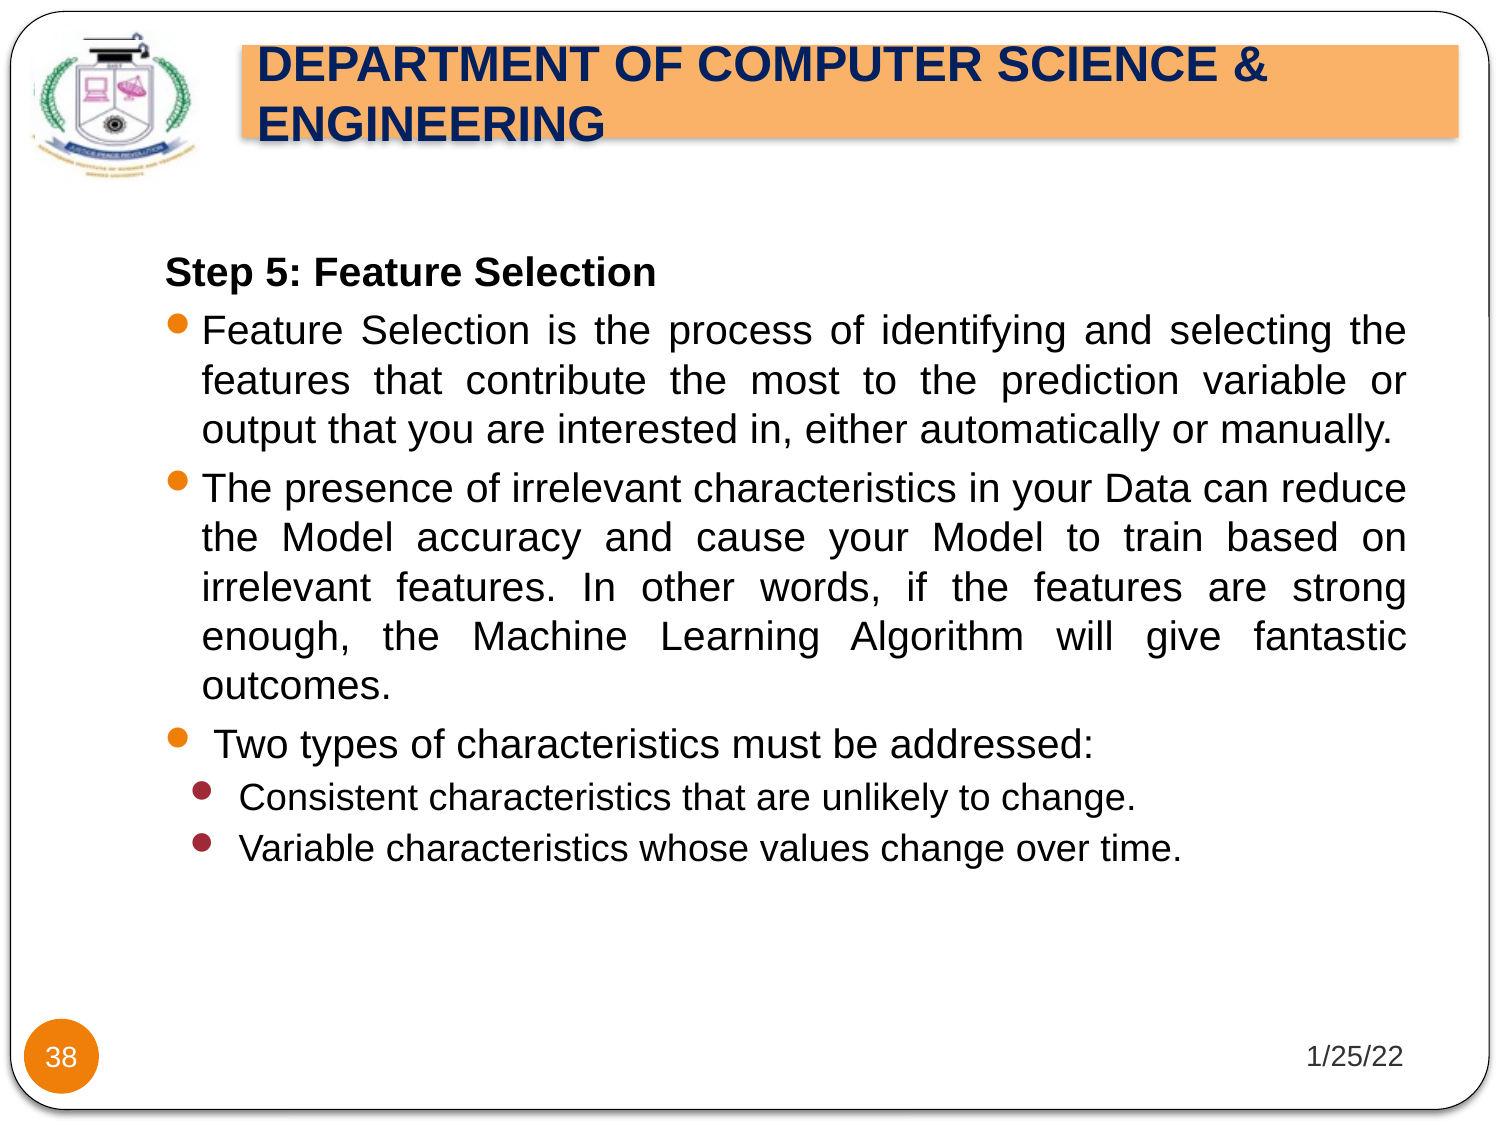

#
Step 5: Feature Selection
Feature Selection is the process of identifying and selecting the features that contribute the most to the prediction variable or output that you are interested in, either automatically or manually.
The presence of irrelevant characteristics in your Data can reduce the Model accuracy and cause your Model to train based on irrelevant features. In other words, if the features are strong enough, the Machine Learning Algorithm will give fantastic outcomes.
 Two types of characteristics must be addressed:
Consistent characteristics that are unlikely to change.
Variable characteristics whose values change over time.

1/25/22
38